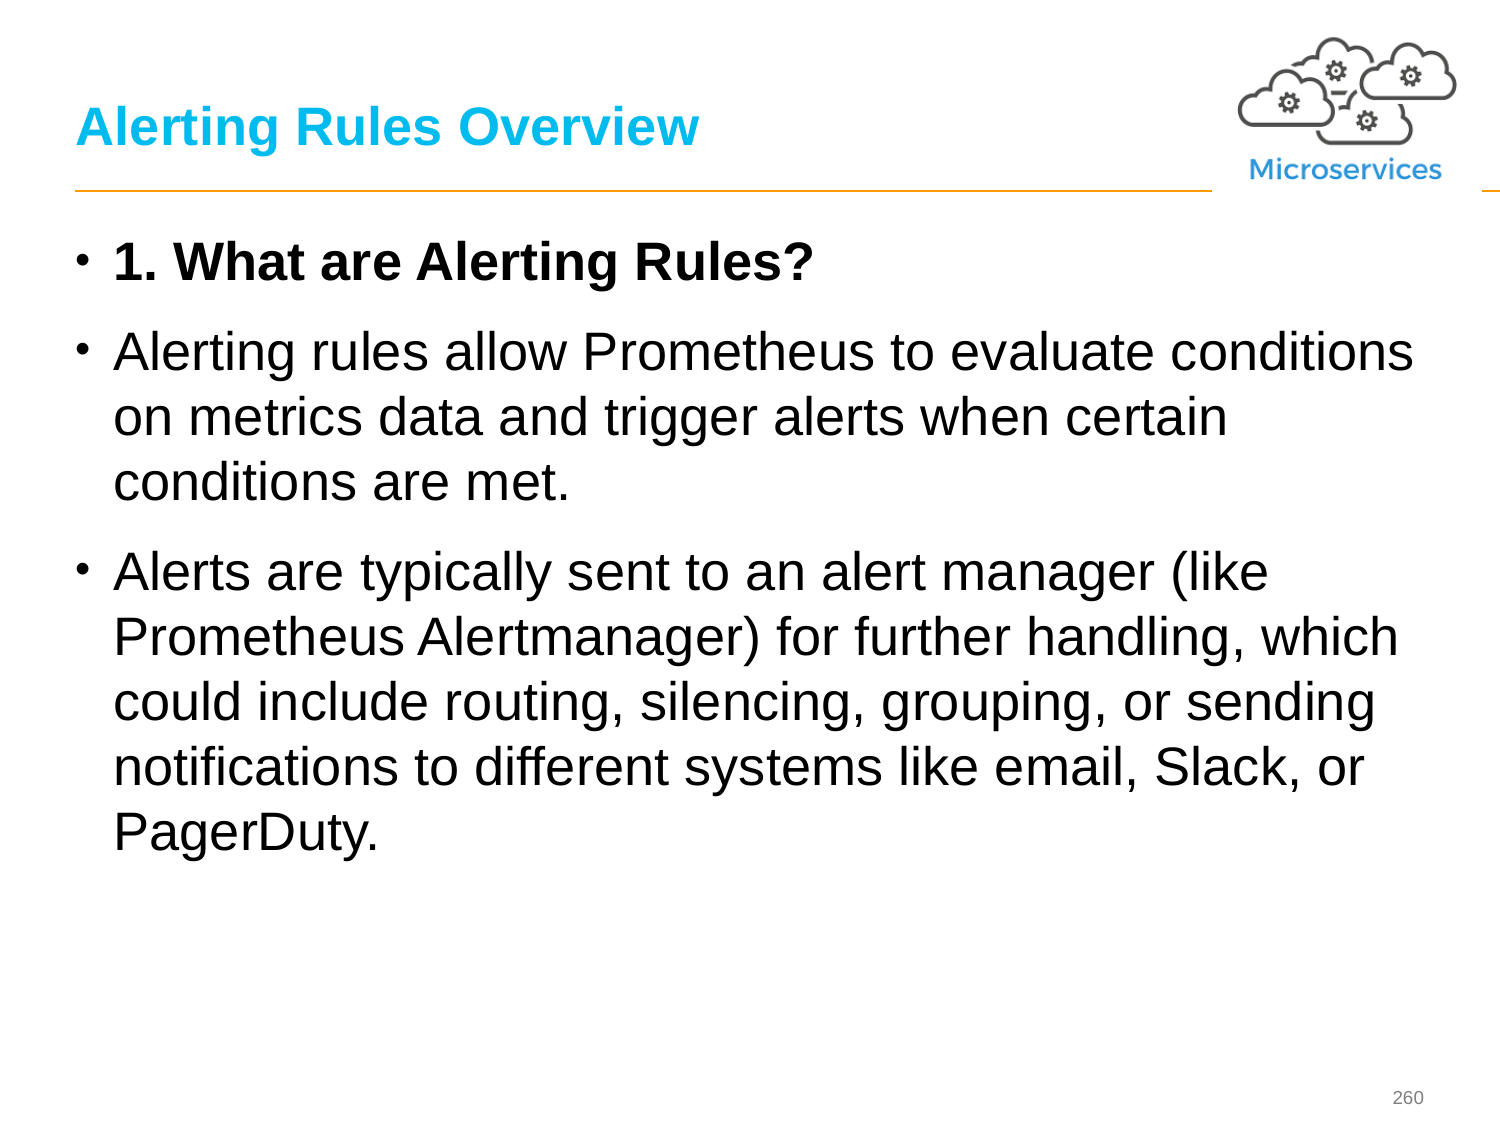

# Alerting Rules Overview
1. What are Alerting Rules?
Alerting rules allow Prometheus to evaluate conditions on metrics data and trigger alerts when certain conditions are met.
Alerts are typically sent to an alert manager (like Prometheus Alertmanager) for further handling, which could include routing, silencing, grouping, or sending notifications to different systems like email, Slack, or PagerDuty.